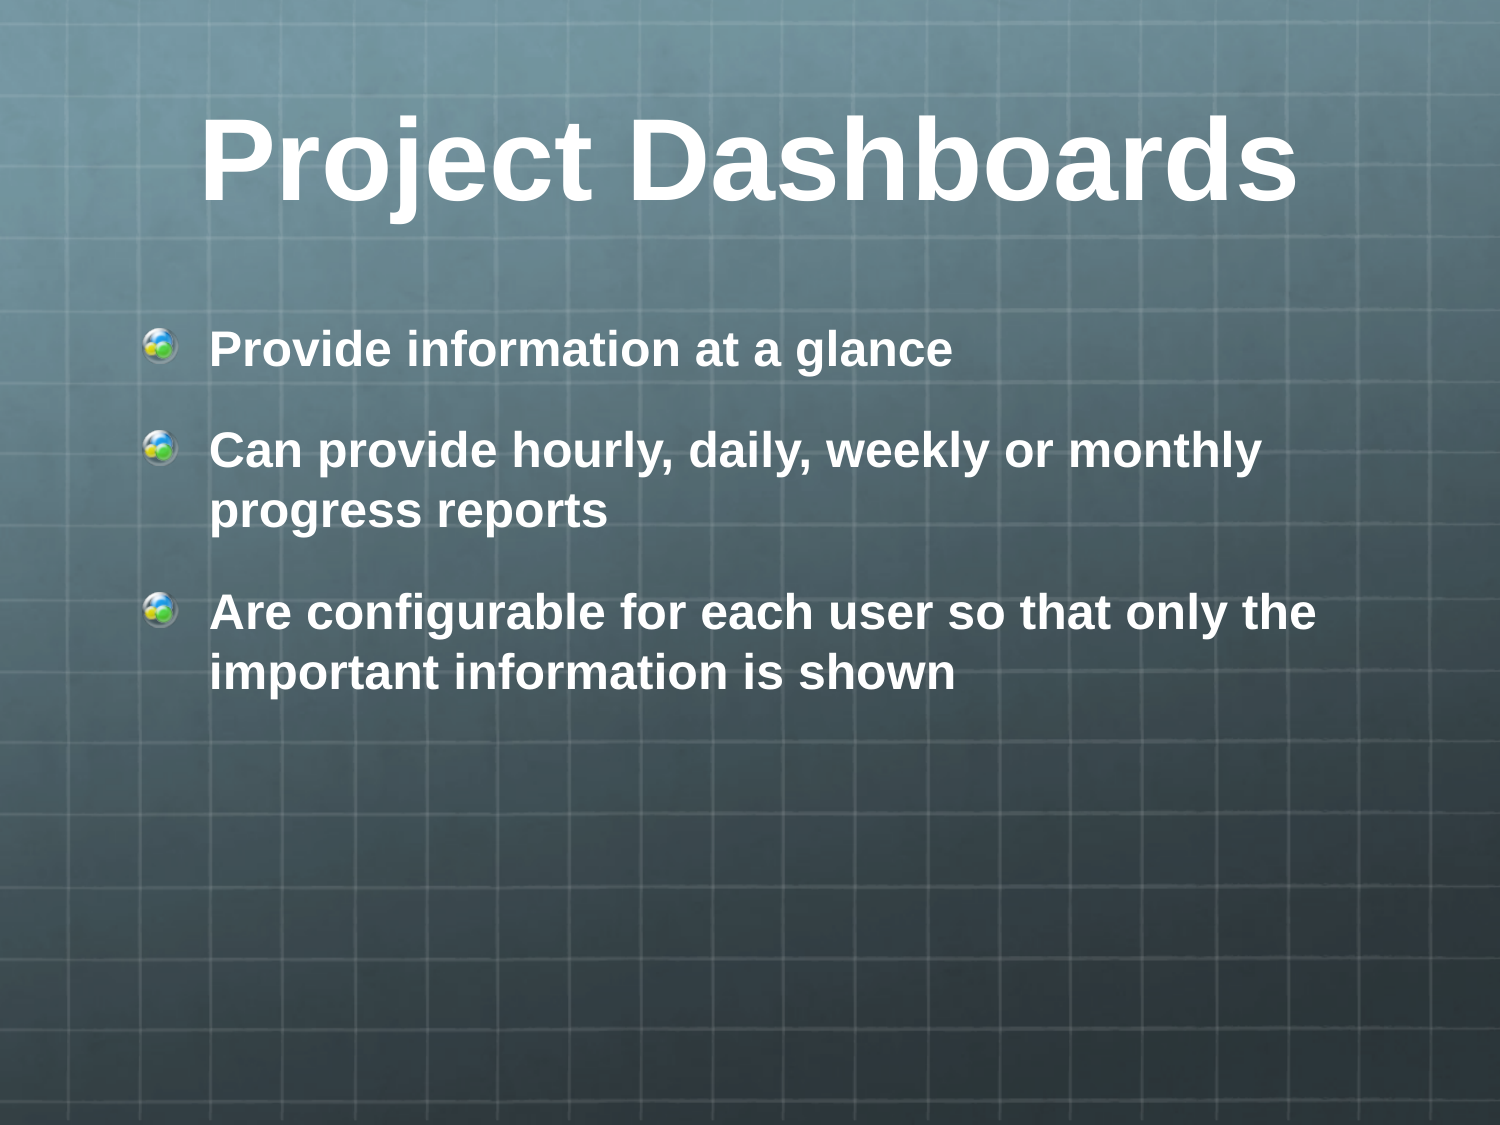

# Project Dashboards
Provide information at a glance
Can provide hourly, daily, weekly or monthly progress reports
Are configurable for each user so that only the important information is shown